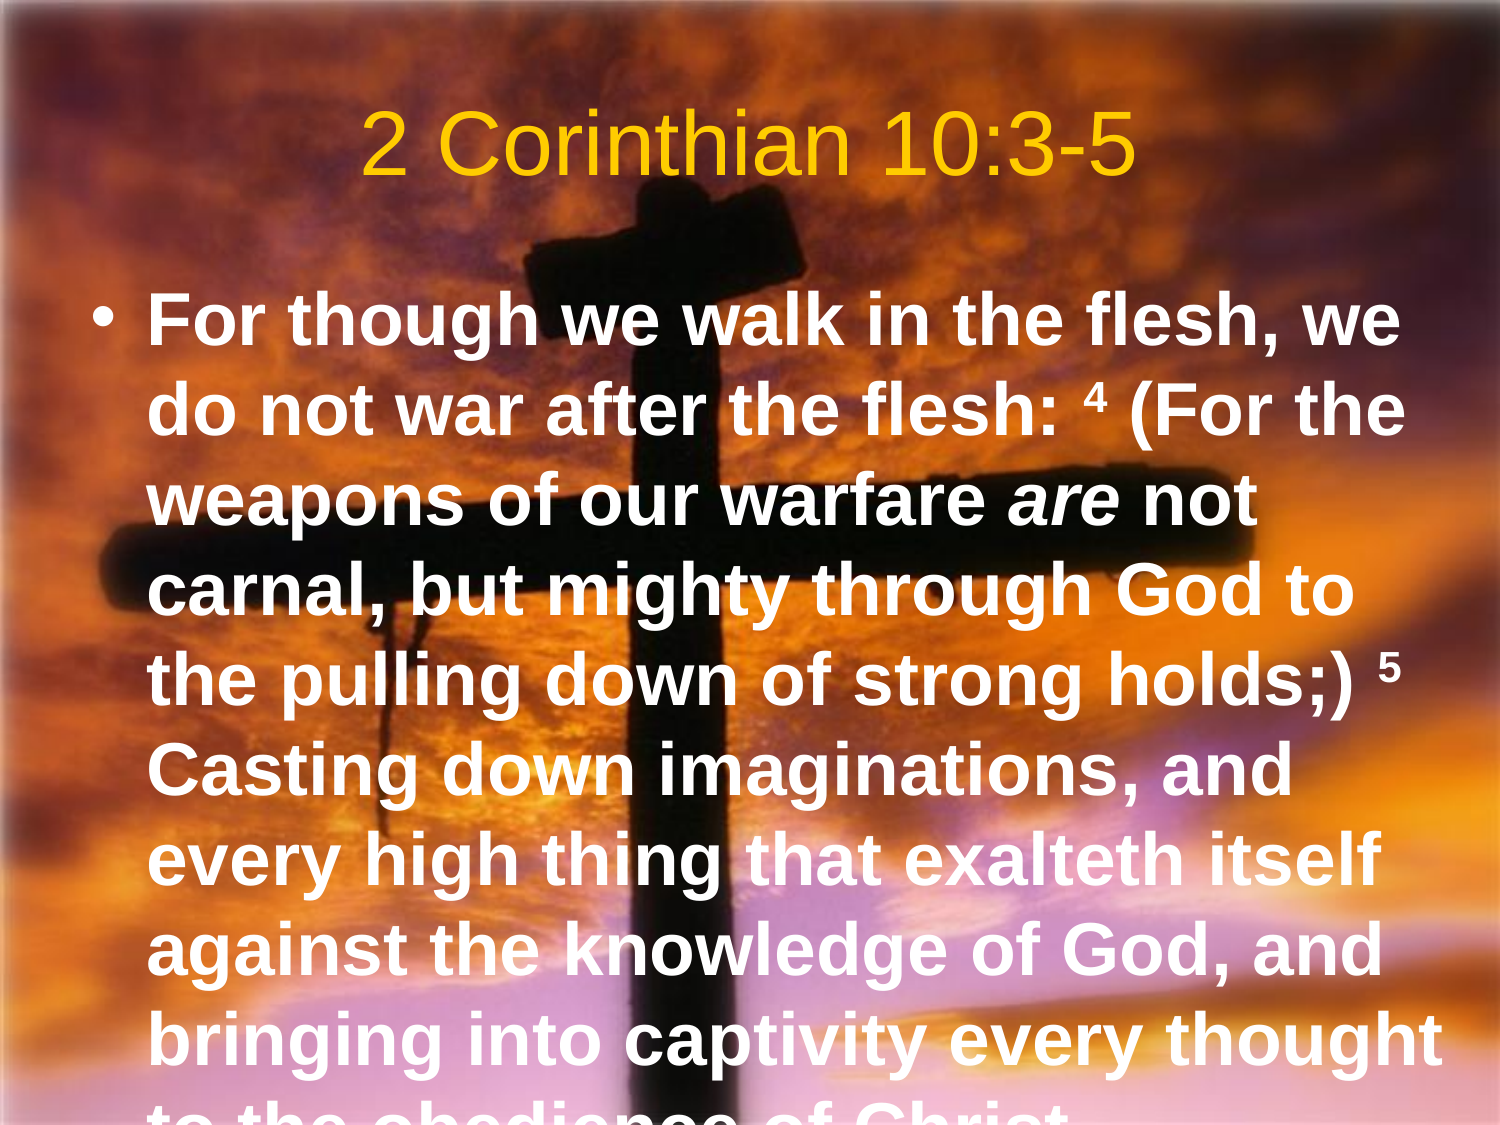

# 2 Corinthian 10:3-5
For though we walk in the flesh, we do not war after the flesh: 4 (For the weapons of our warfare are not carnal, but mighty through God to the pulling down of strong holds;) 5 Casting down imaginations﻿, and every high thing that exalteth itself against the knowledge of God, and bringing into captivity every thought to the obedience of Christ